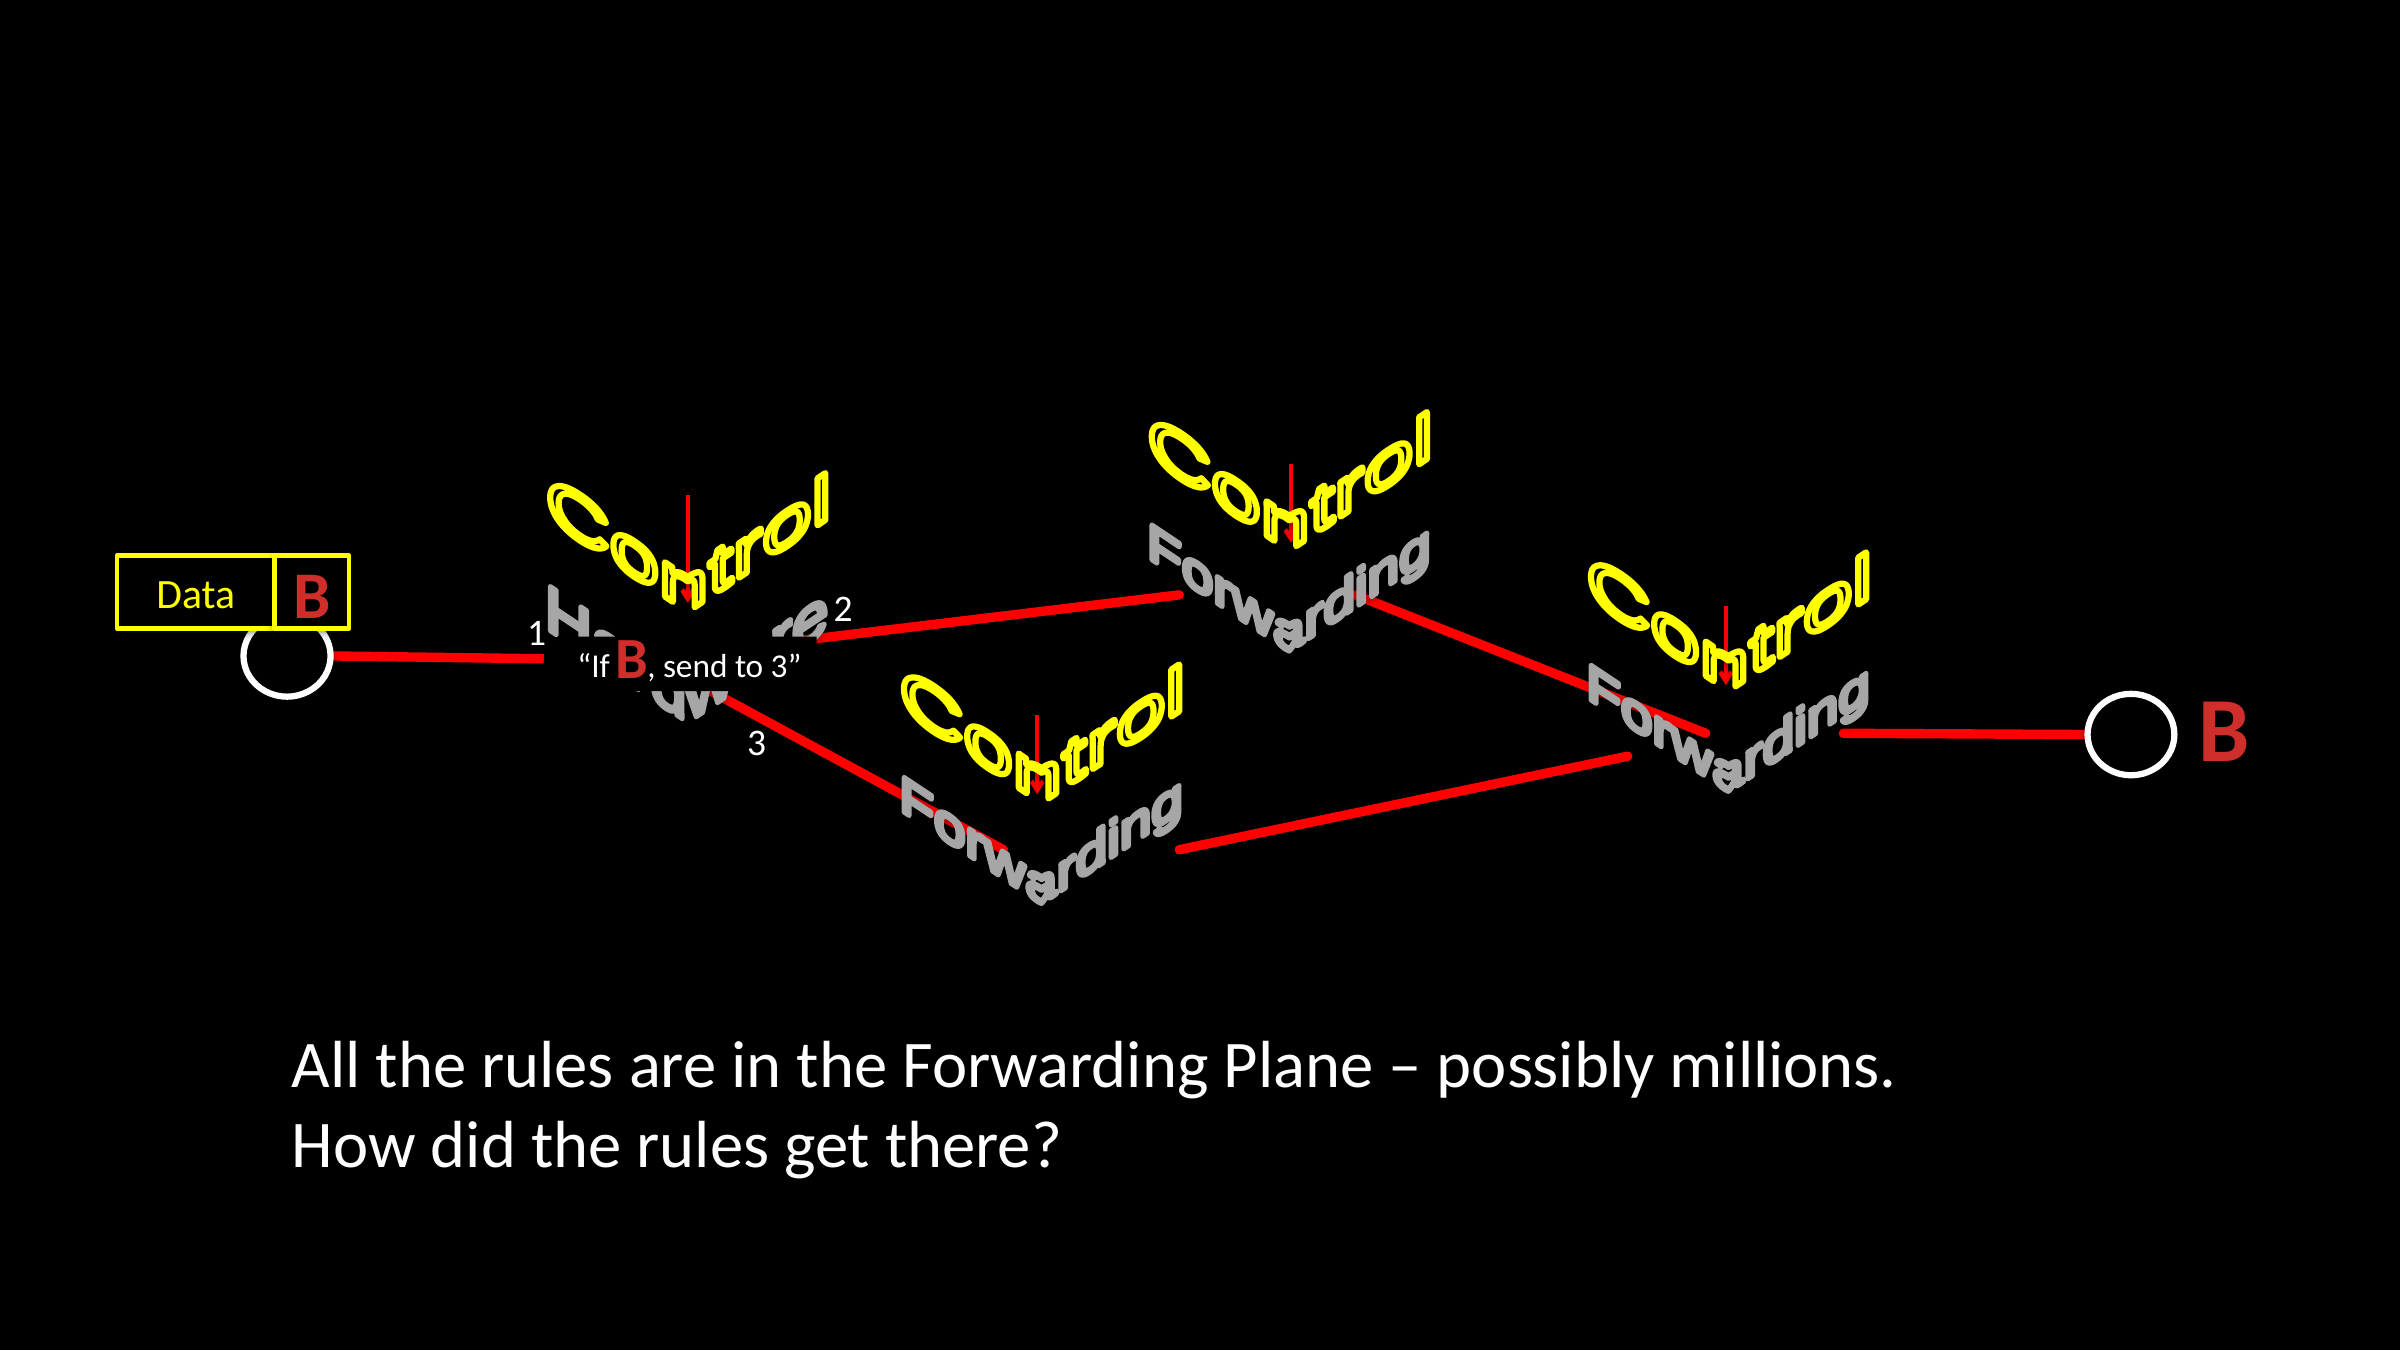

Control
 Control
 Forwarding
 Control
Data
B
2
 Hardware
1
B
“If     , send to 3”

B
 Forwarding
 Control

3
 Forwarding
All the rules are in the Forwarding Plane – possibly millions.
How did the rules get there?